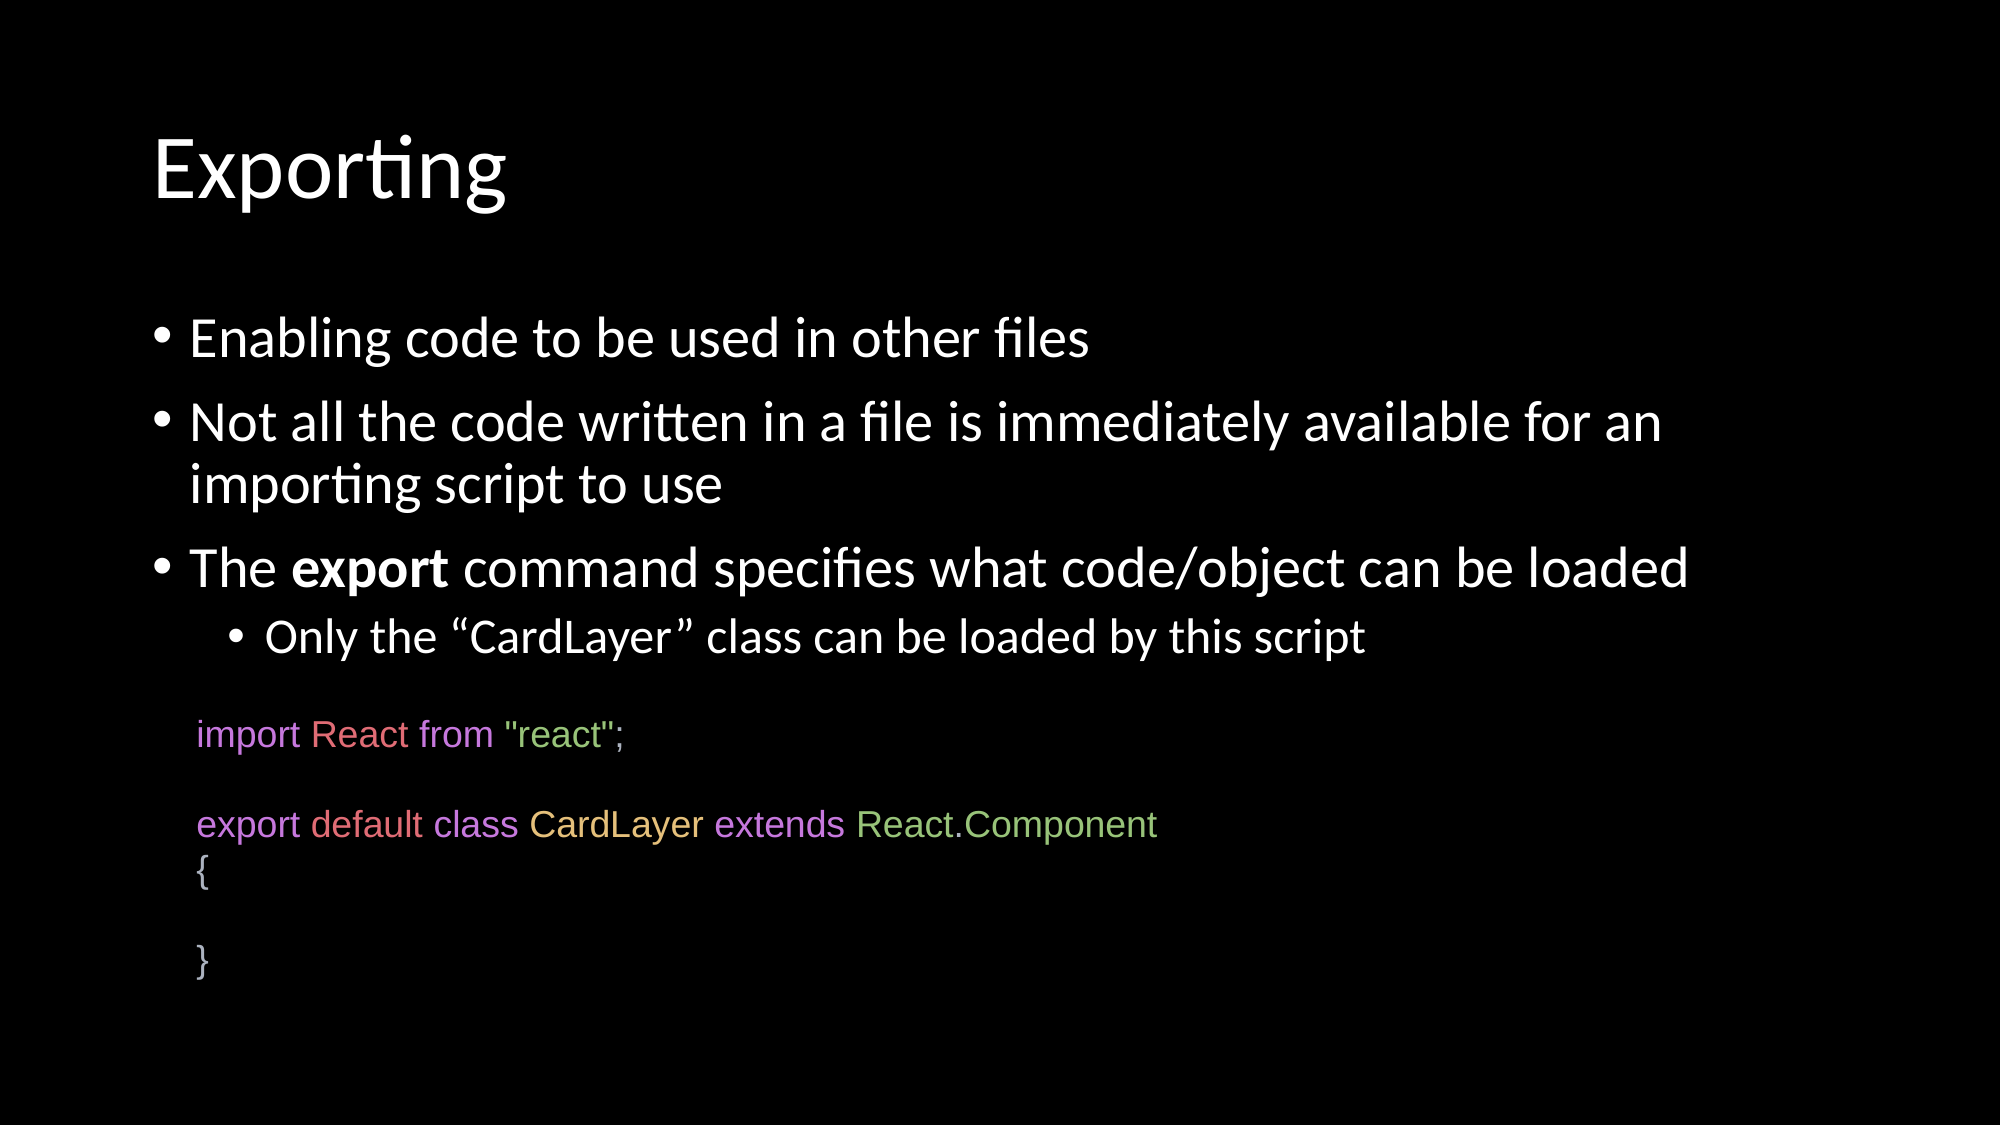

# Exporting
Enabling code to be used in other files
Not all the code written in a file is immediately available for an importing script to use
The export command specifies what code/object can be loaded
Only the “CardLayer” class can be loaded by this script

import React from "react";
export default class CardLayer extends React.Component {

}